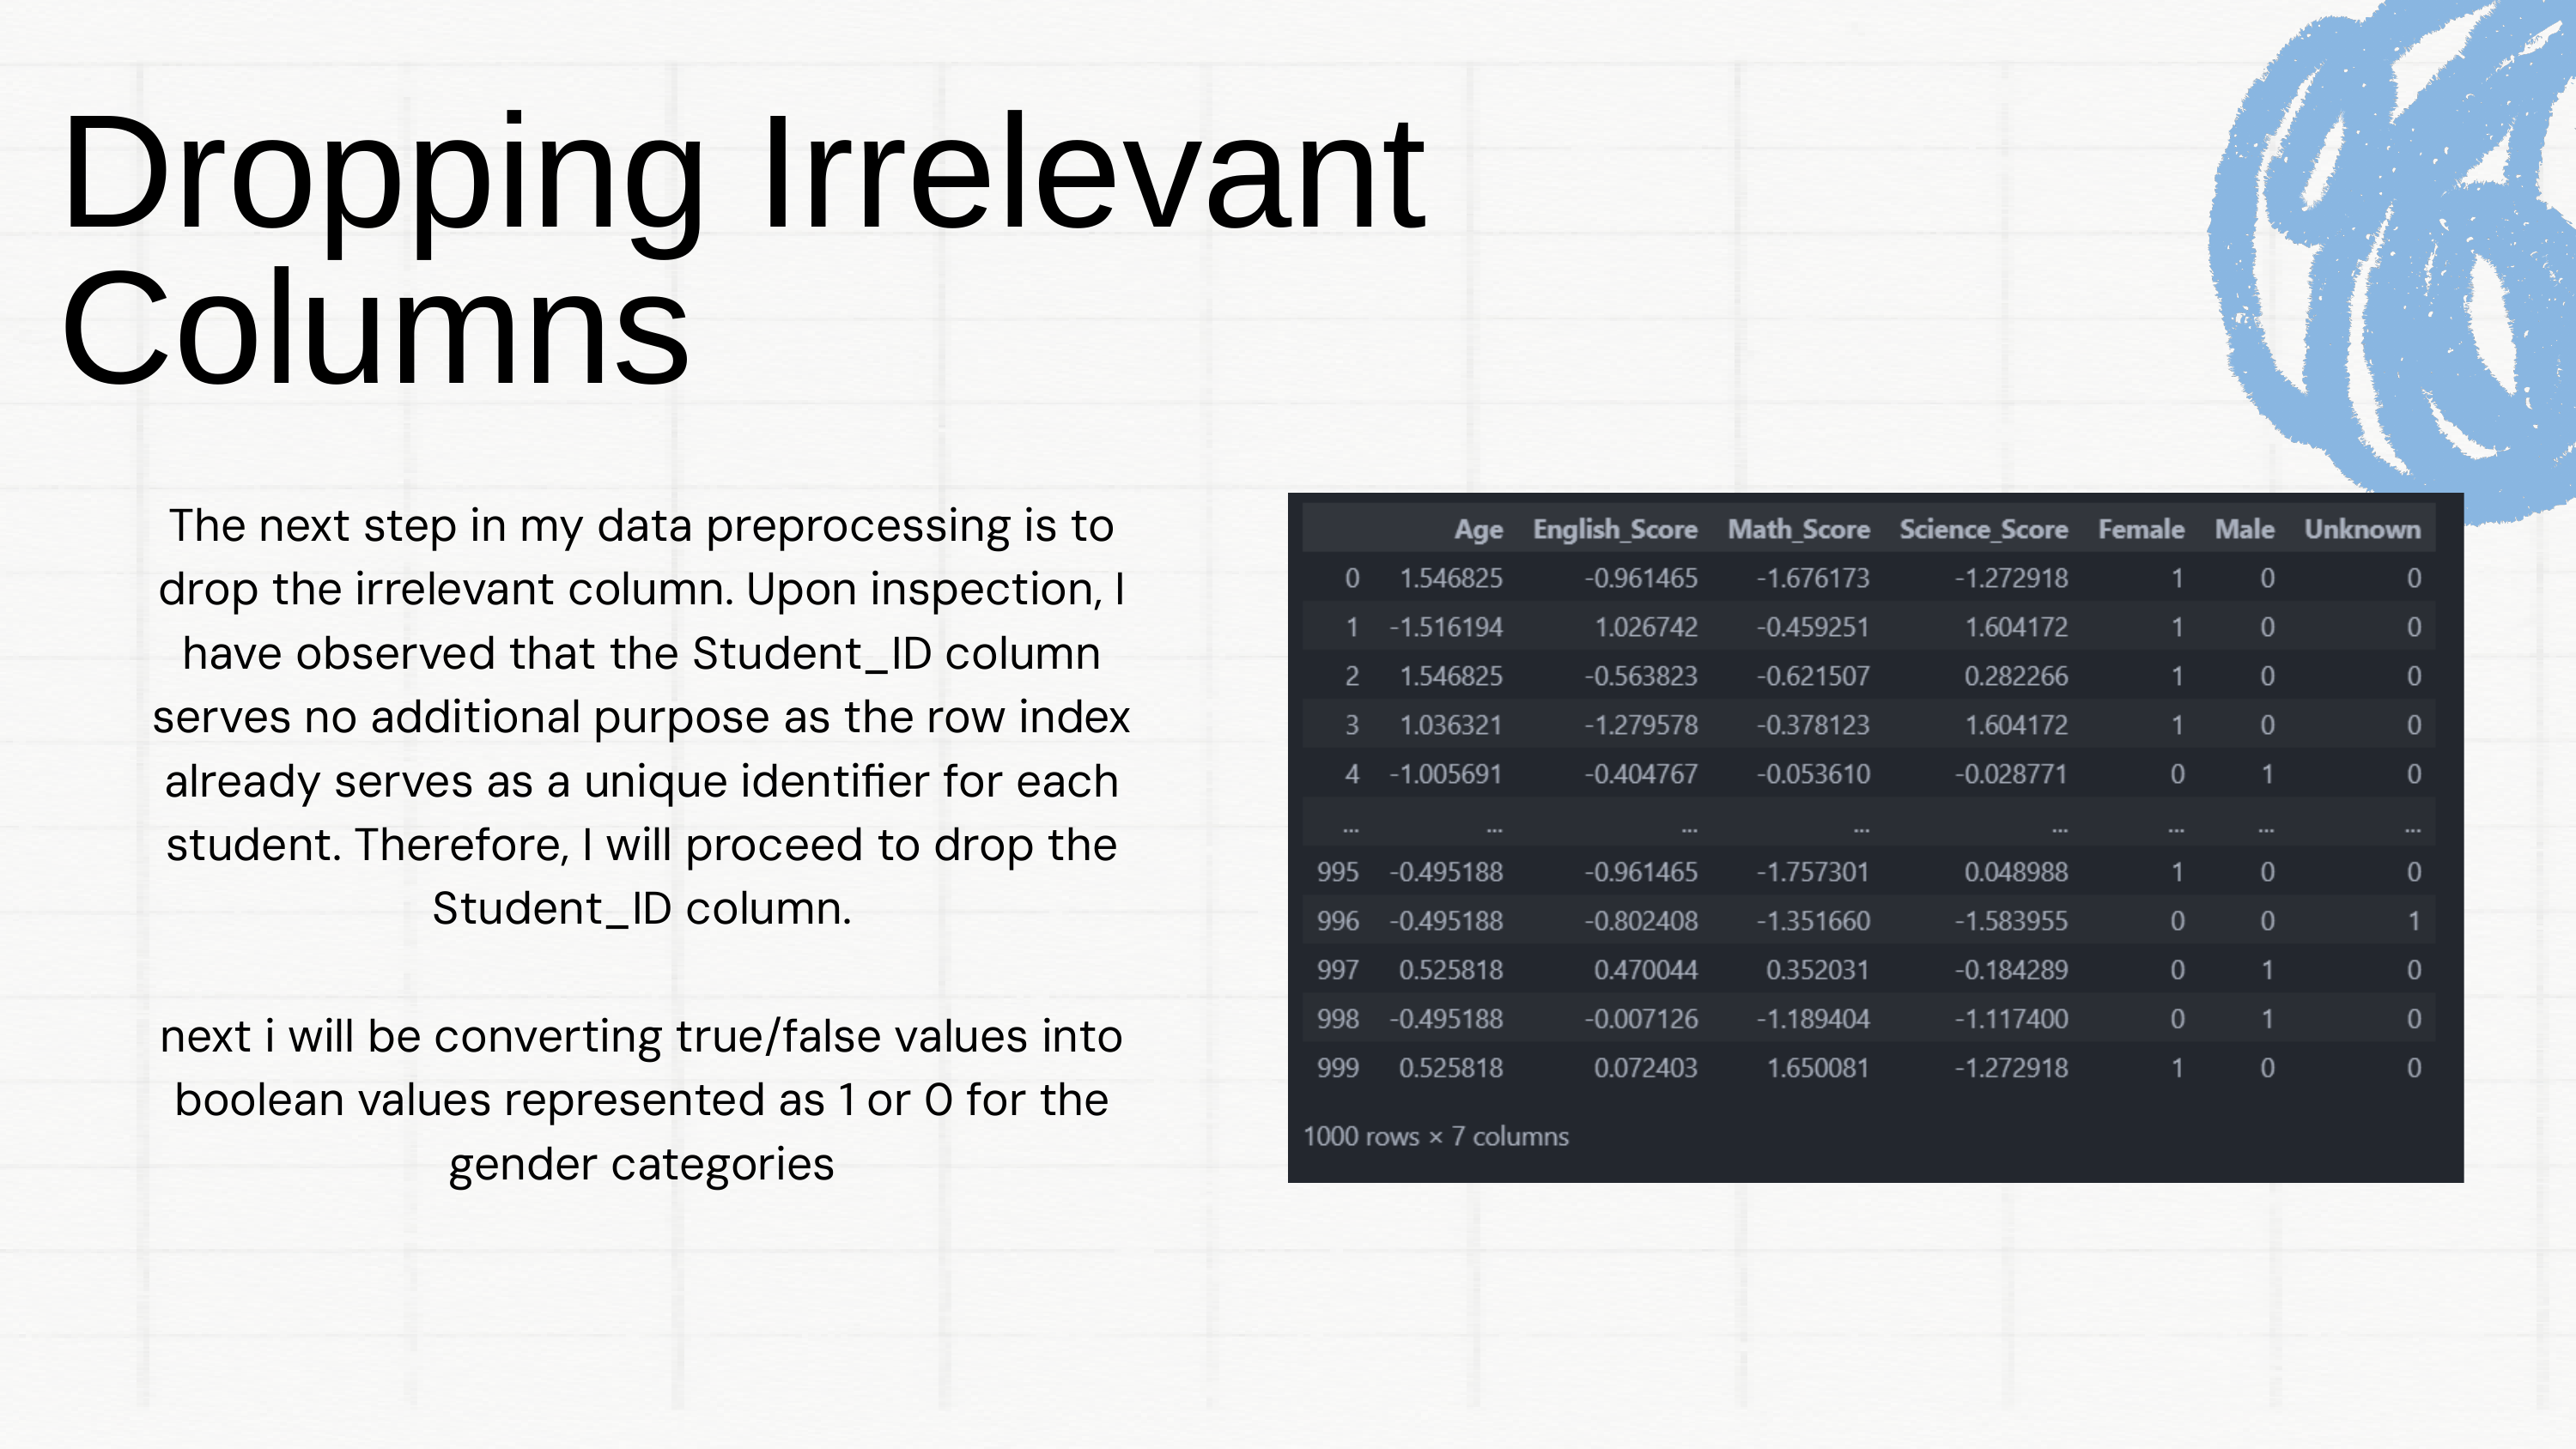

Dropping Irrelevant Columns

The next step in my data preprocessing is to drop the irrelevant column. Upon inspection, I have observed that the Student_ID column serves no additional purpose as the row index already serves as a unique identifier for each student. Therefore, I will proceed to drop the Student_ID column.

next i will be converting true/false values into boolean values represented as 1 or 0 for the gender categories